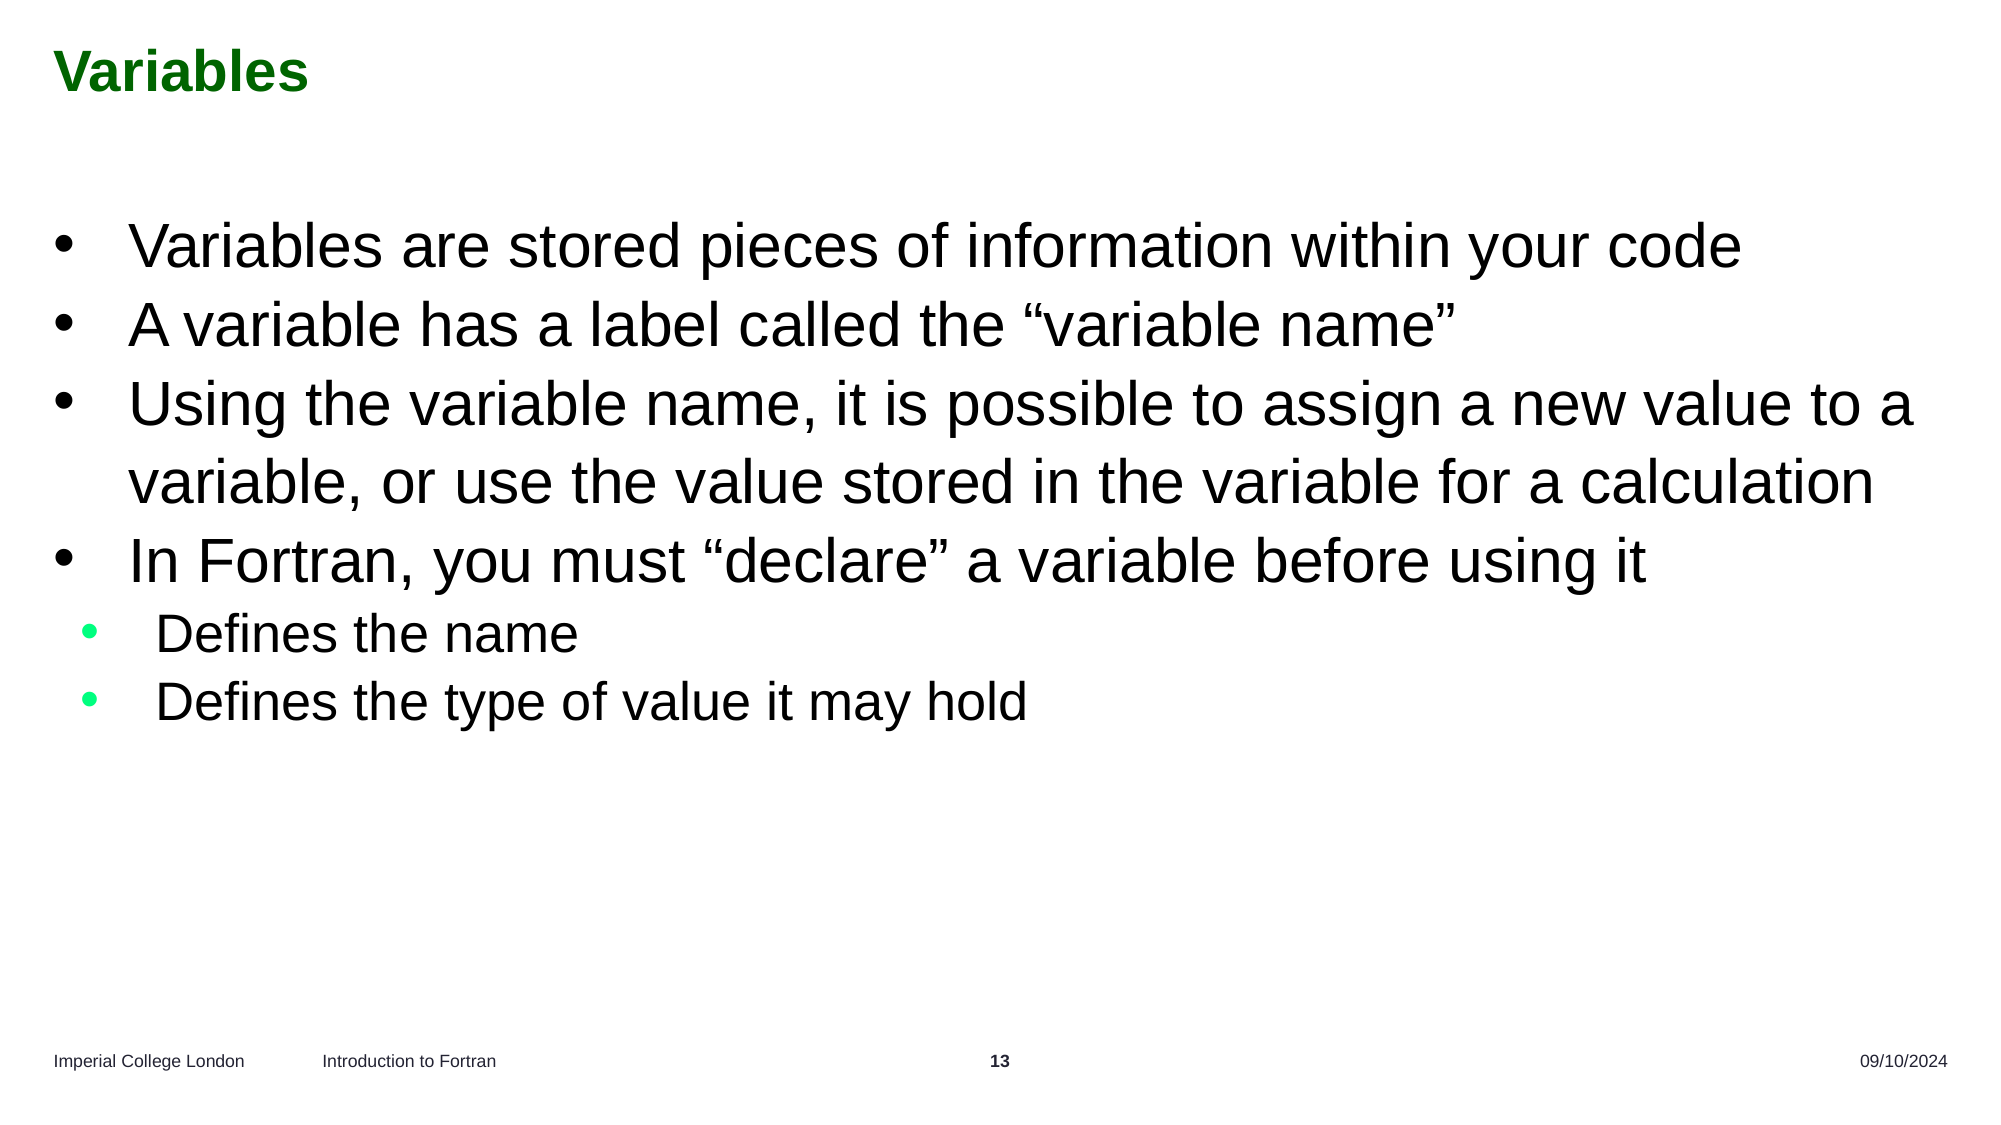

# Variables
Variables are stored pieces of information within your code
A variable has a label called the “variable name”
Using the variable name, it is possible to assign a new value to a variable, or use the value stored in the variable for a calculation
In Fortran, you must “declare” a variable before using it
Defines the name
Defines the type of value it may hold
Introduction to Fortran
13
09/10/2024